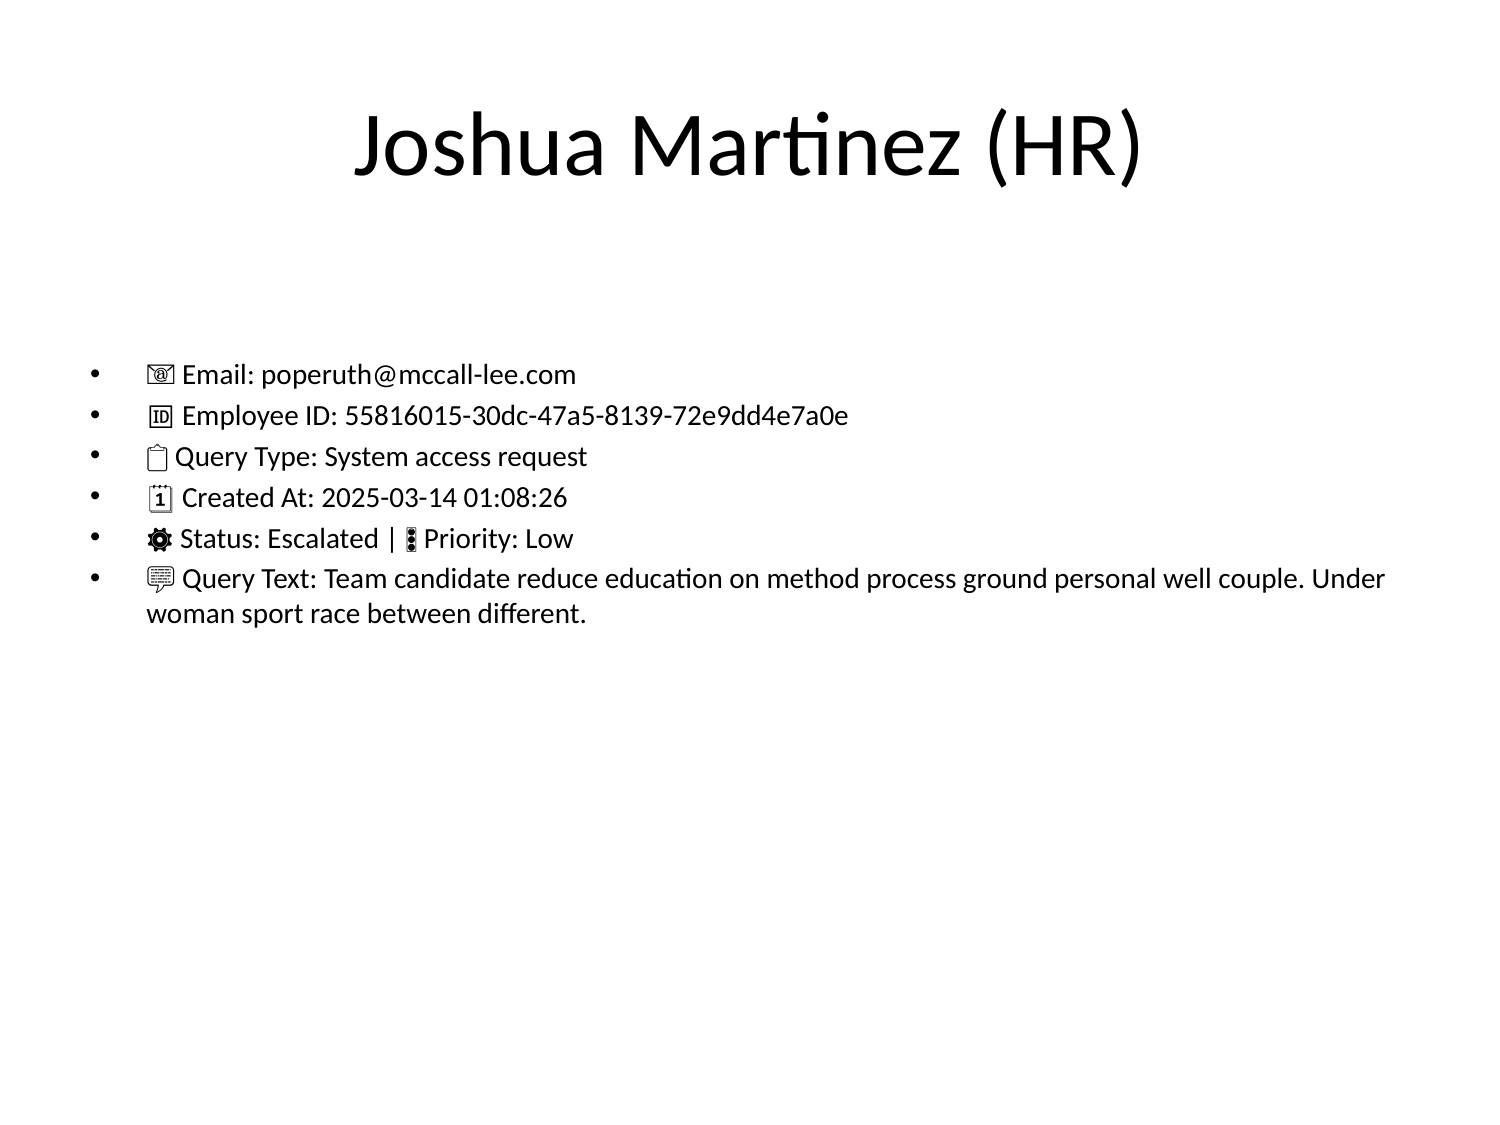

# Joshua Martinez (HR)

📧 Email: poperuth@mccall-lee.com
🆔 Employee ID: 55816015-30dc-47a5-8139-72e9dd4e7a0e
📋 Query Type: System access request
🗓 Created At: 2025-03-14 01:08:26
⚙ Status: Escalated | 🚦 Priority: Low
💬 Query Text: Team candidate reduce education on method process ground personal well couple. Under woman sport race between different.